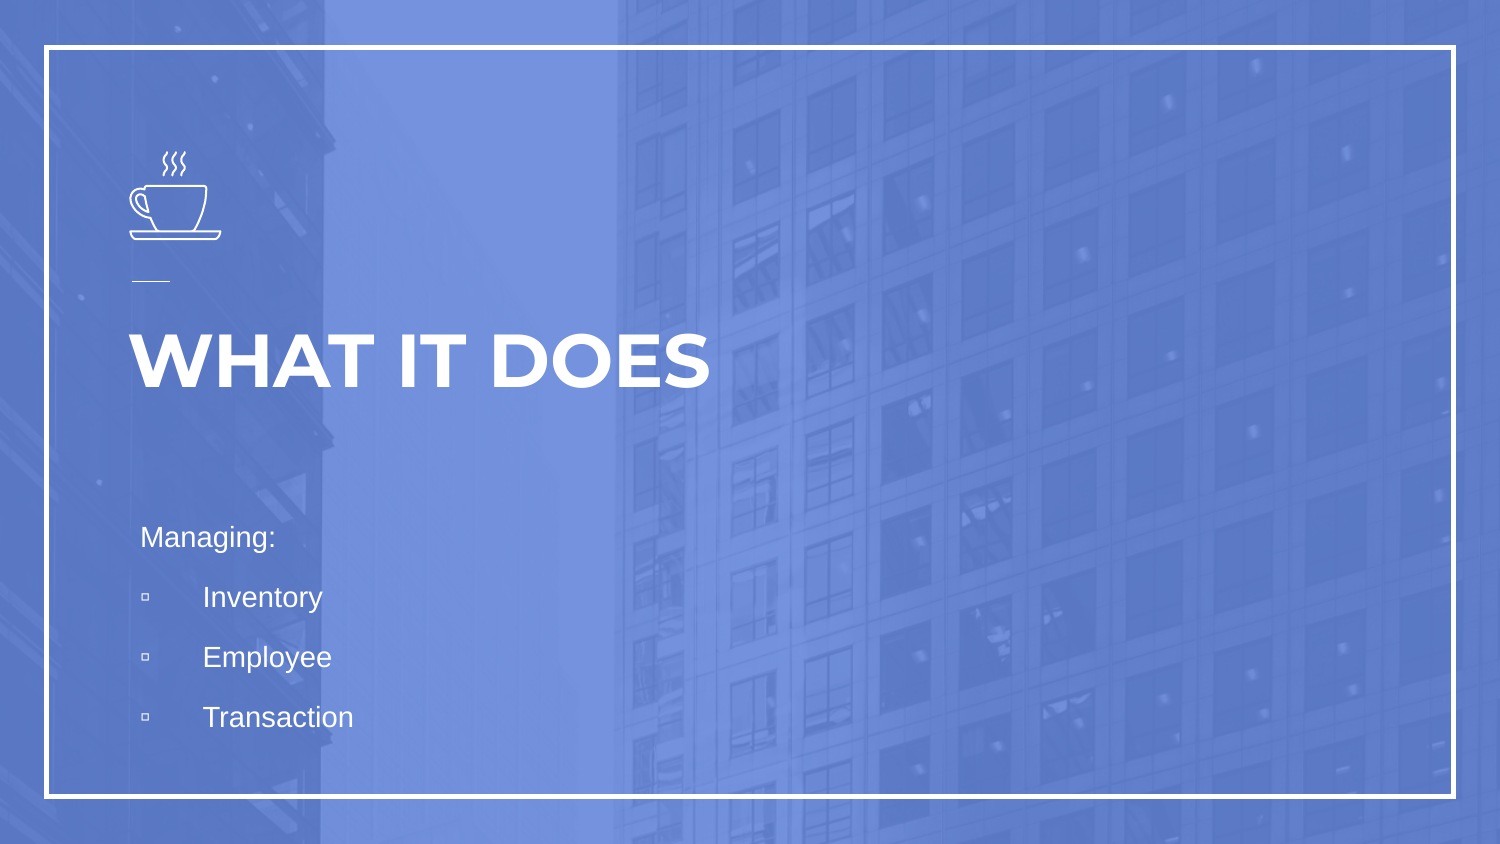

# WHAT IT DOES
Managing:
Inventory
Employee
Transaction